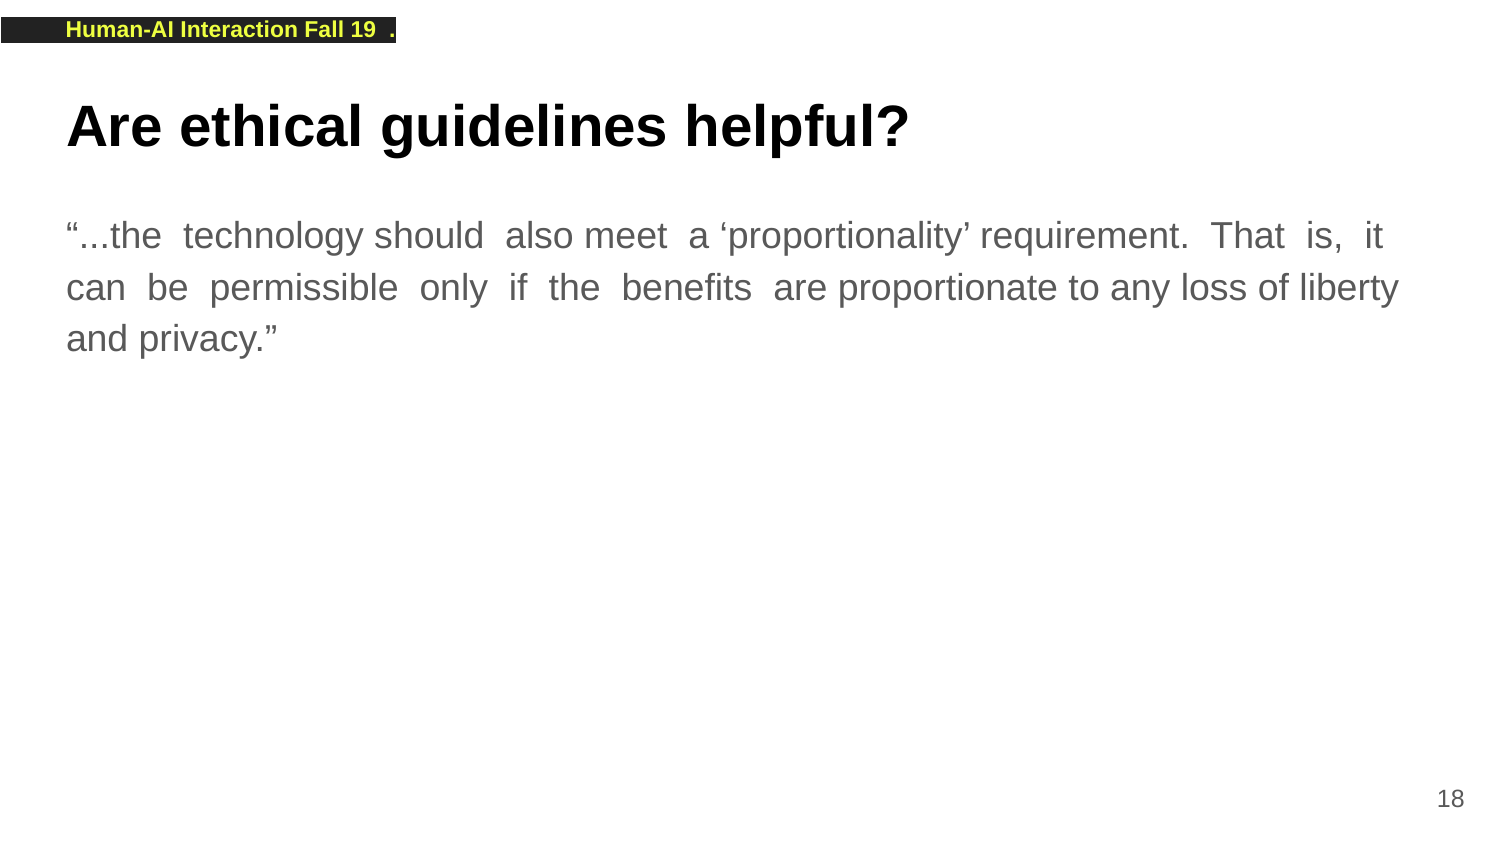

# Are ethical guidelines helpful?
“...the  technology should  also meet  a ‘proportionality’ requirement.  That  is,  it  can  be  permissible  only  if  the  benefits  are proportionate to any loss of liberty and privacy.”

18